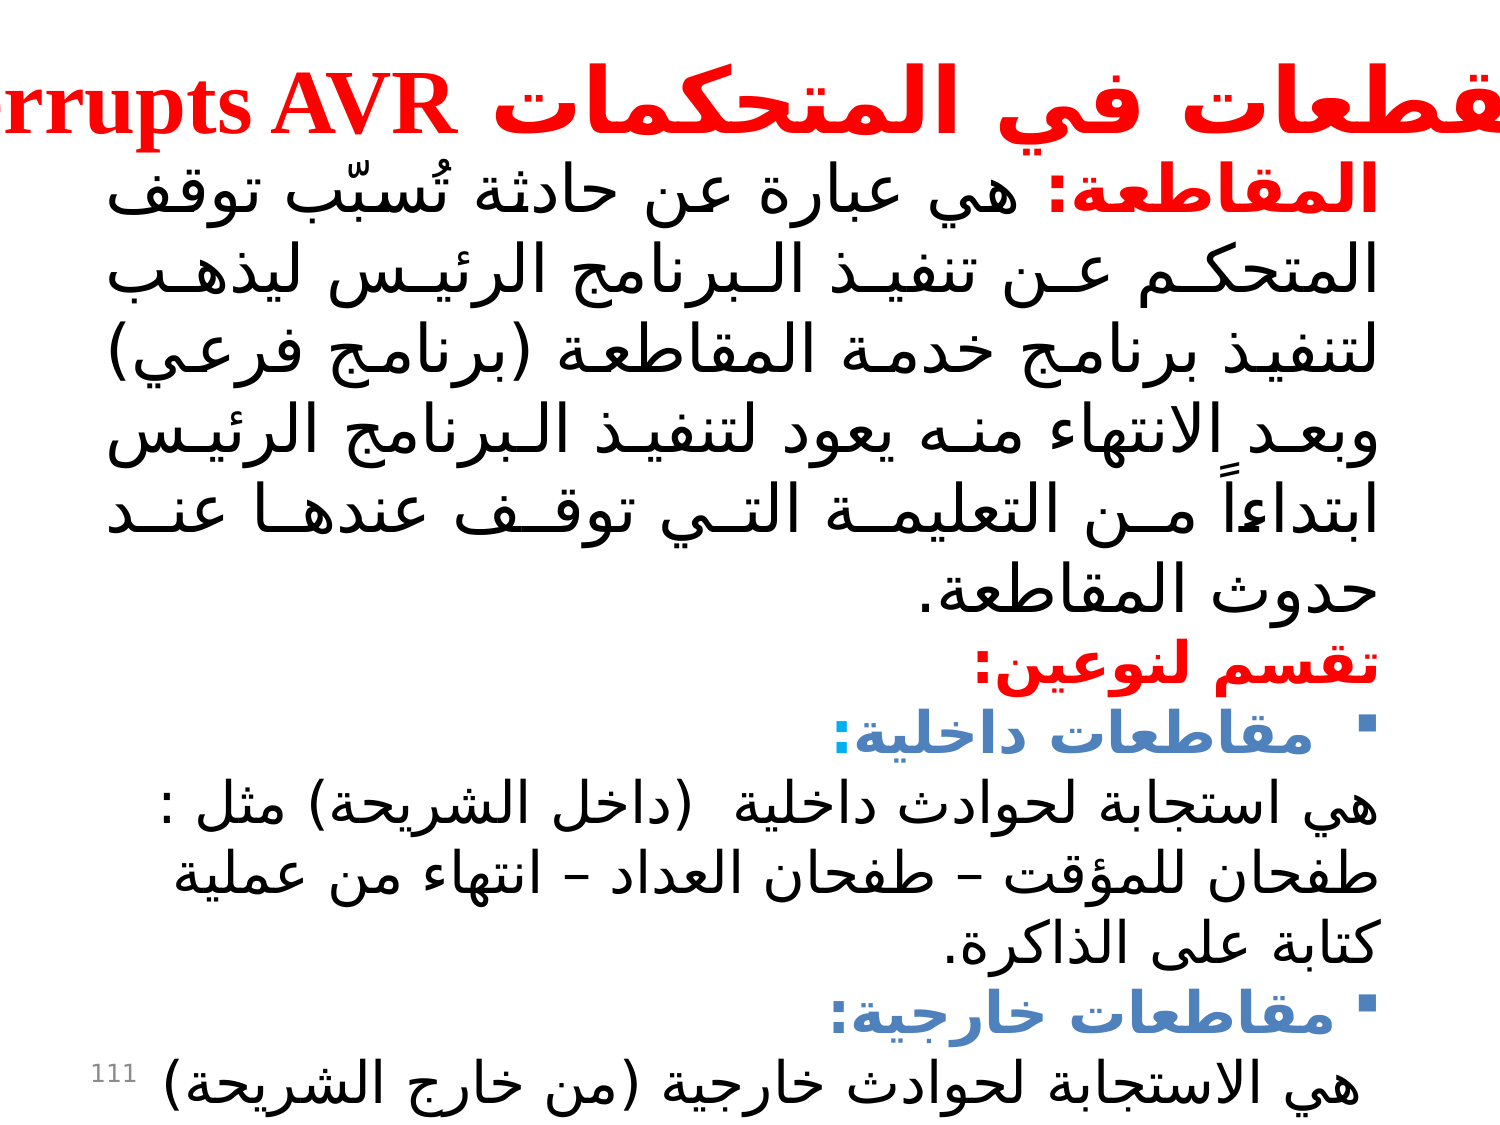

المقطعات في المتحكمات Interrupts AVR
المقاطعة: هي عبارة عن حادثة تُسبّب توقف المتحكم عن تنفيذ البرنامج الرئيس ليذهب لتنفيذ برنامج خدمة المقاطعة (برنامج فرعي) وبعد الانتهاء منه يعود لتنفيذ البرنامج الرئيس ابتداءاً من التعليمة التي توقف عندها عند حدوث المقاطعة.
تقسم لنوعين:
 مقاطعات داخلية:
هي استجابة لحوادث داخلية  (داخل الشريحة) مثل :
طفحان للمؤقت – طفحان العداد – انتهاء من عملية كتابة على الذاكرة.
مقاطعات خارجية:
 هي الاستجابة لحوادث خارجية (من خارج الشريحة) مثل:
تغير مستوى منطقي على أحد الأقطاب – تغير مستوى جهد معين بين قطبين-التصفير.

111